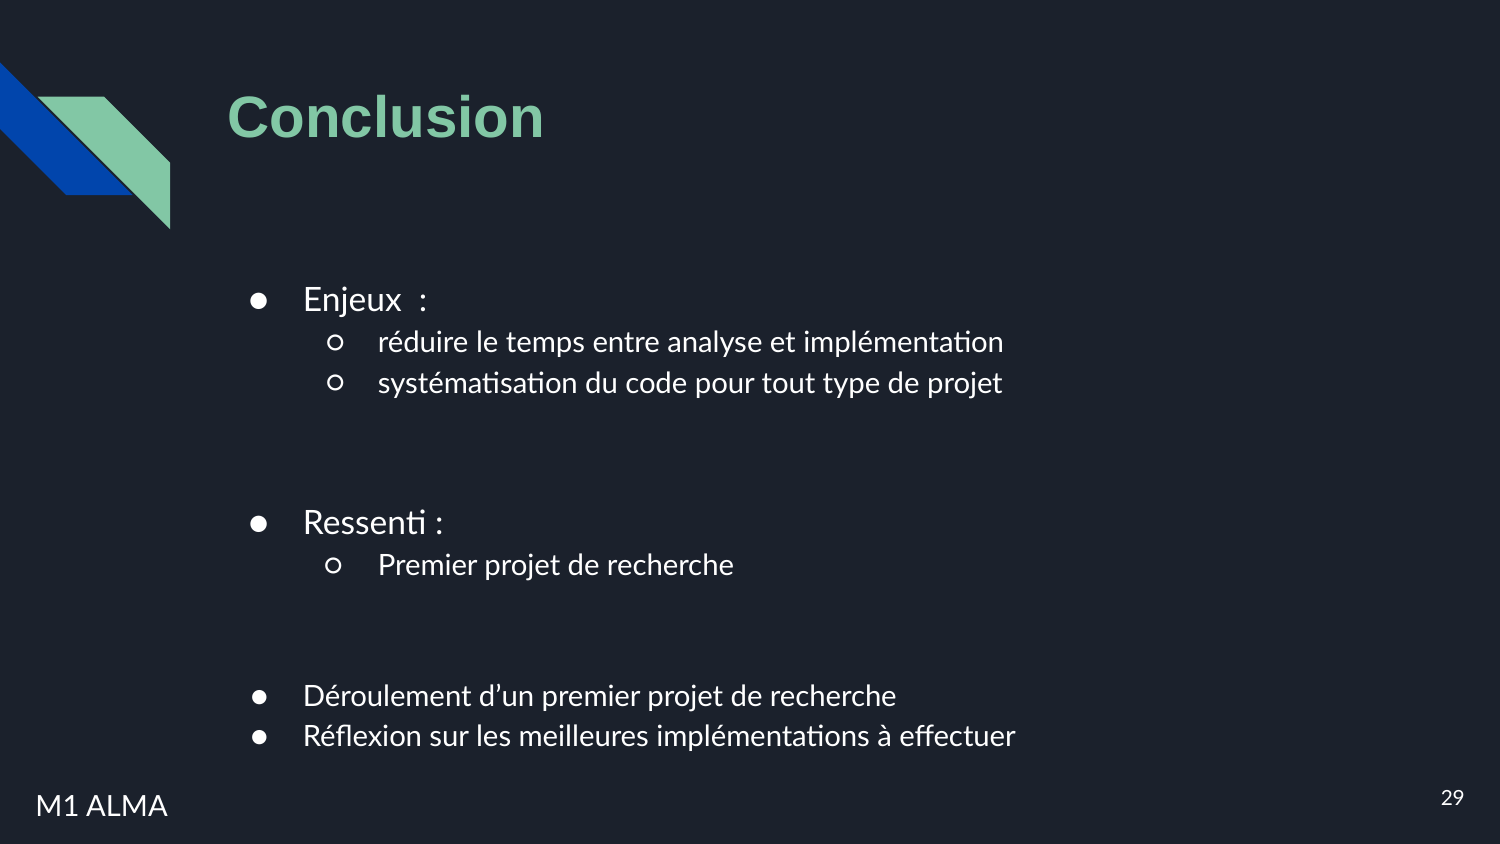

# Conclusion
Enjeux  :
réduire le temps entre analyse et implémentation
systématisation du code pour tout type de projet

Ressenti :
Premier projet de recherche

Déroulement d’un premier projet de recherche
Réflexion sur les meilleures implémentations à effectuer
29
M1 ALMA